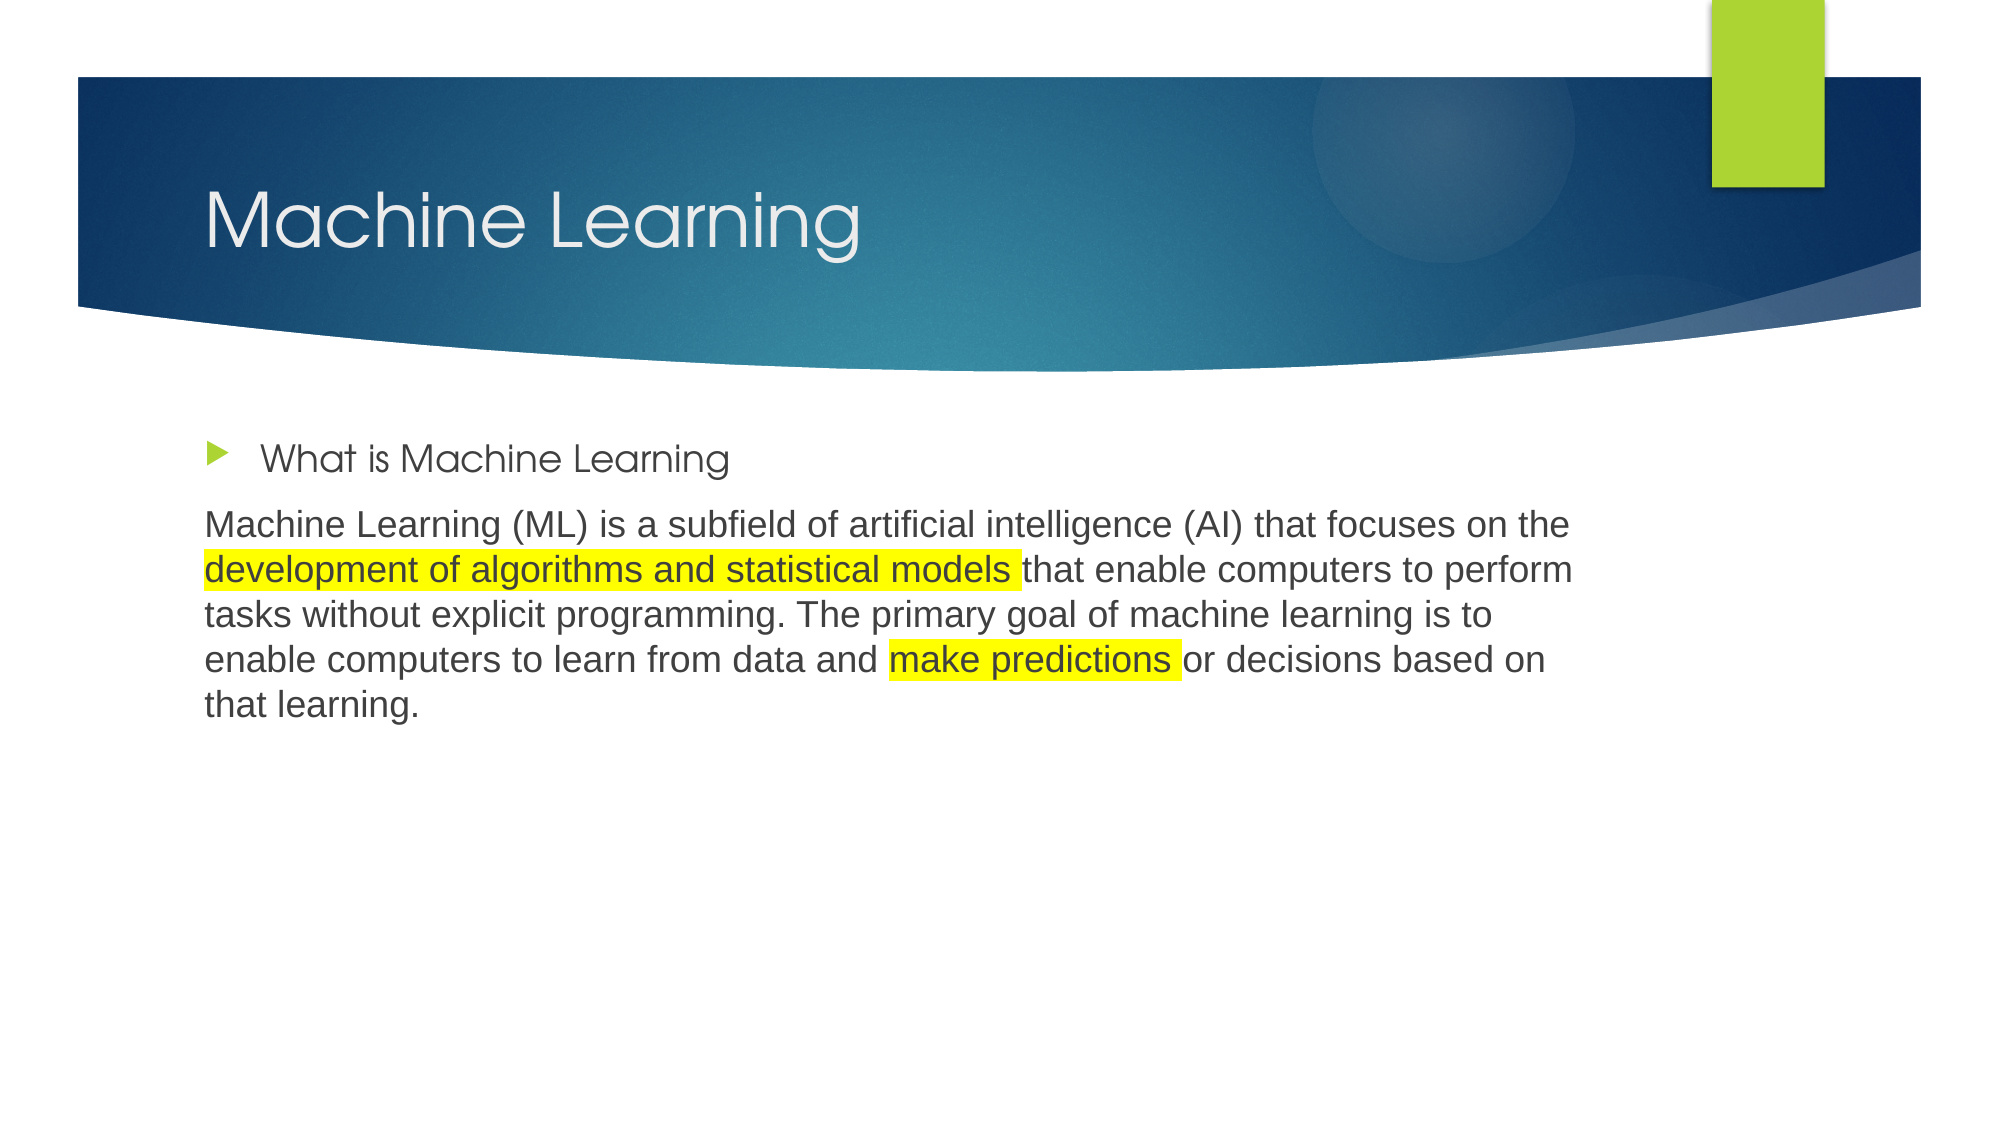

# Machine Learning
What is Machine Learning
Machine Learning (ML) is a subfield of artificial intelligence (AI) that focuses on the development of algorithms and statistical models that enable computers to perform tasks without explicit programming. The primary goal of machine learning is to enable computers to learn from data and make predictions or decisions based on that learning.